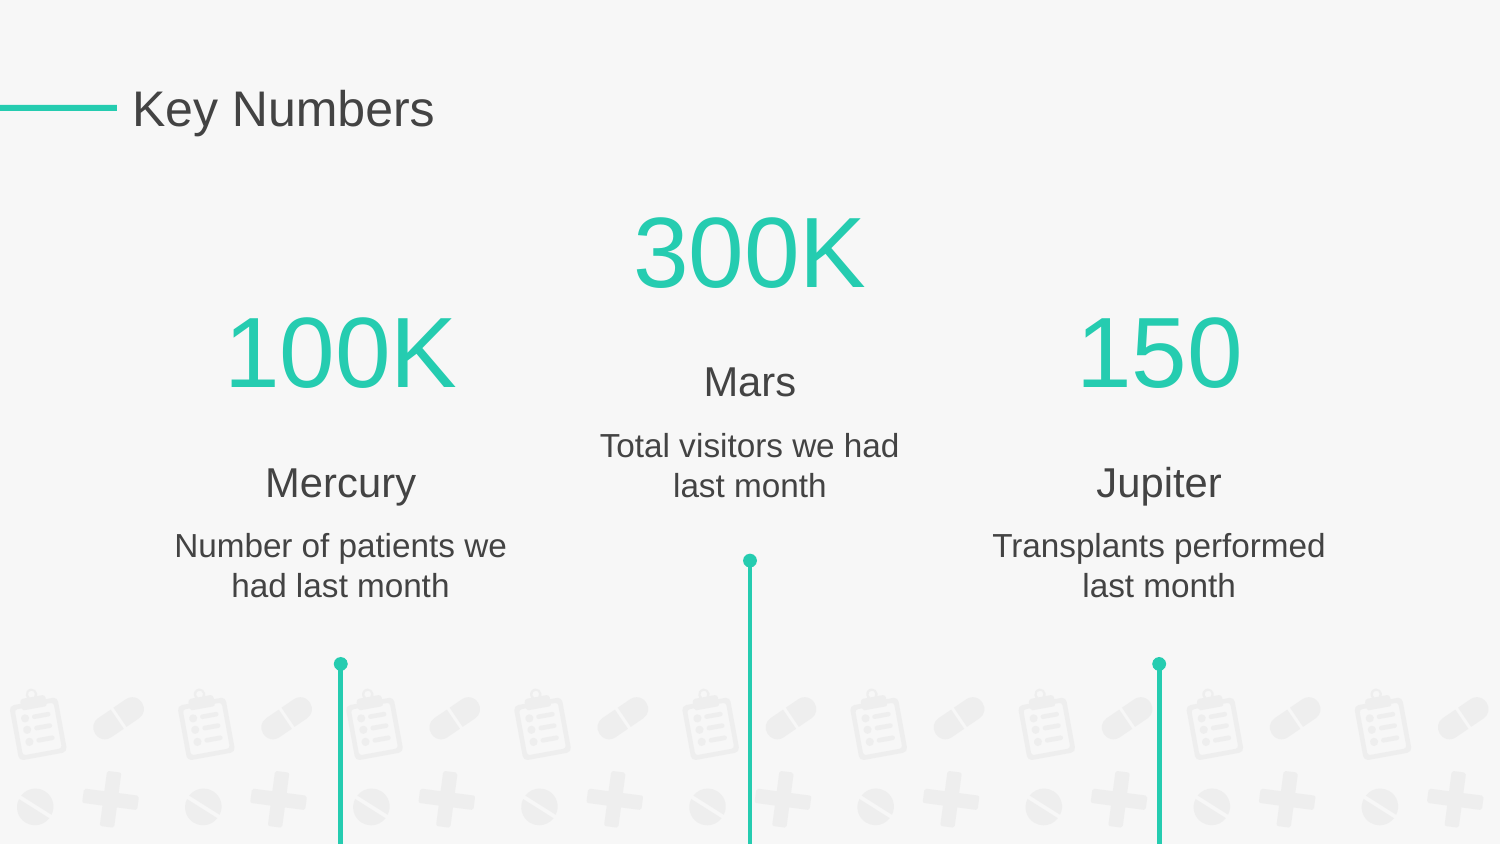

Key Numbers
300K
# 100K
150
Mars
Total visitors we had last month

Mercury
Jupiter
Number of patients we had last month
Transplants performed last month